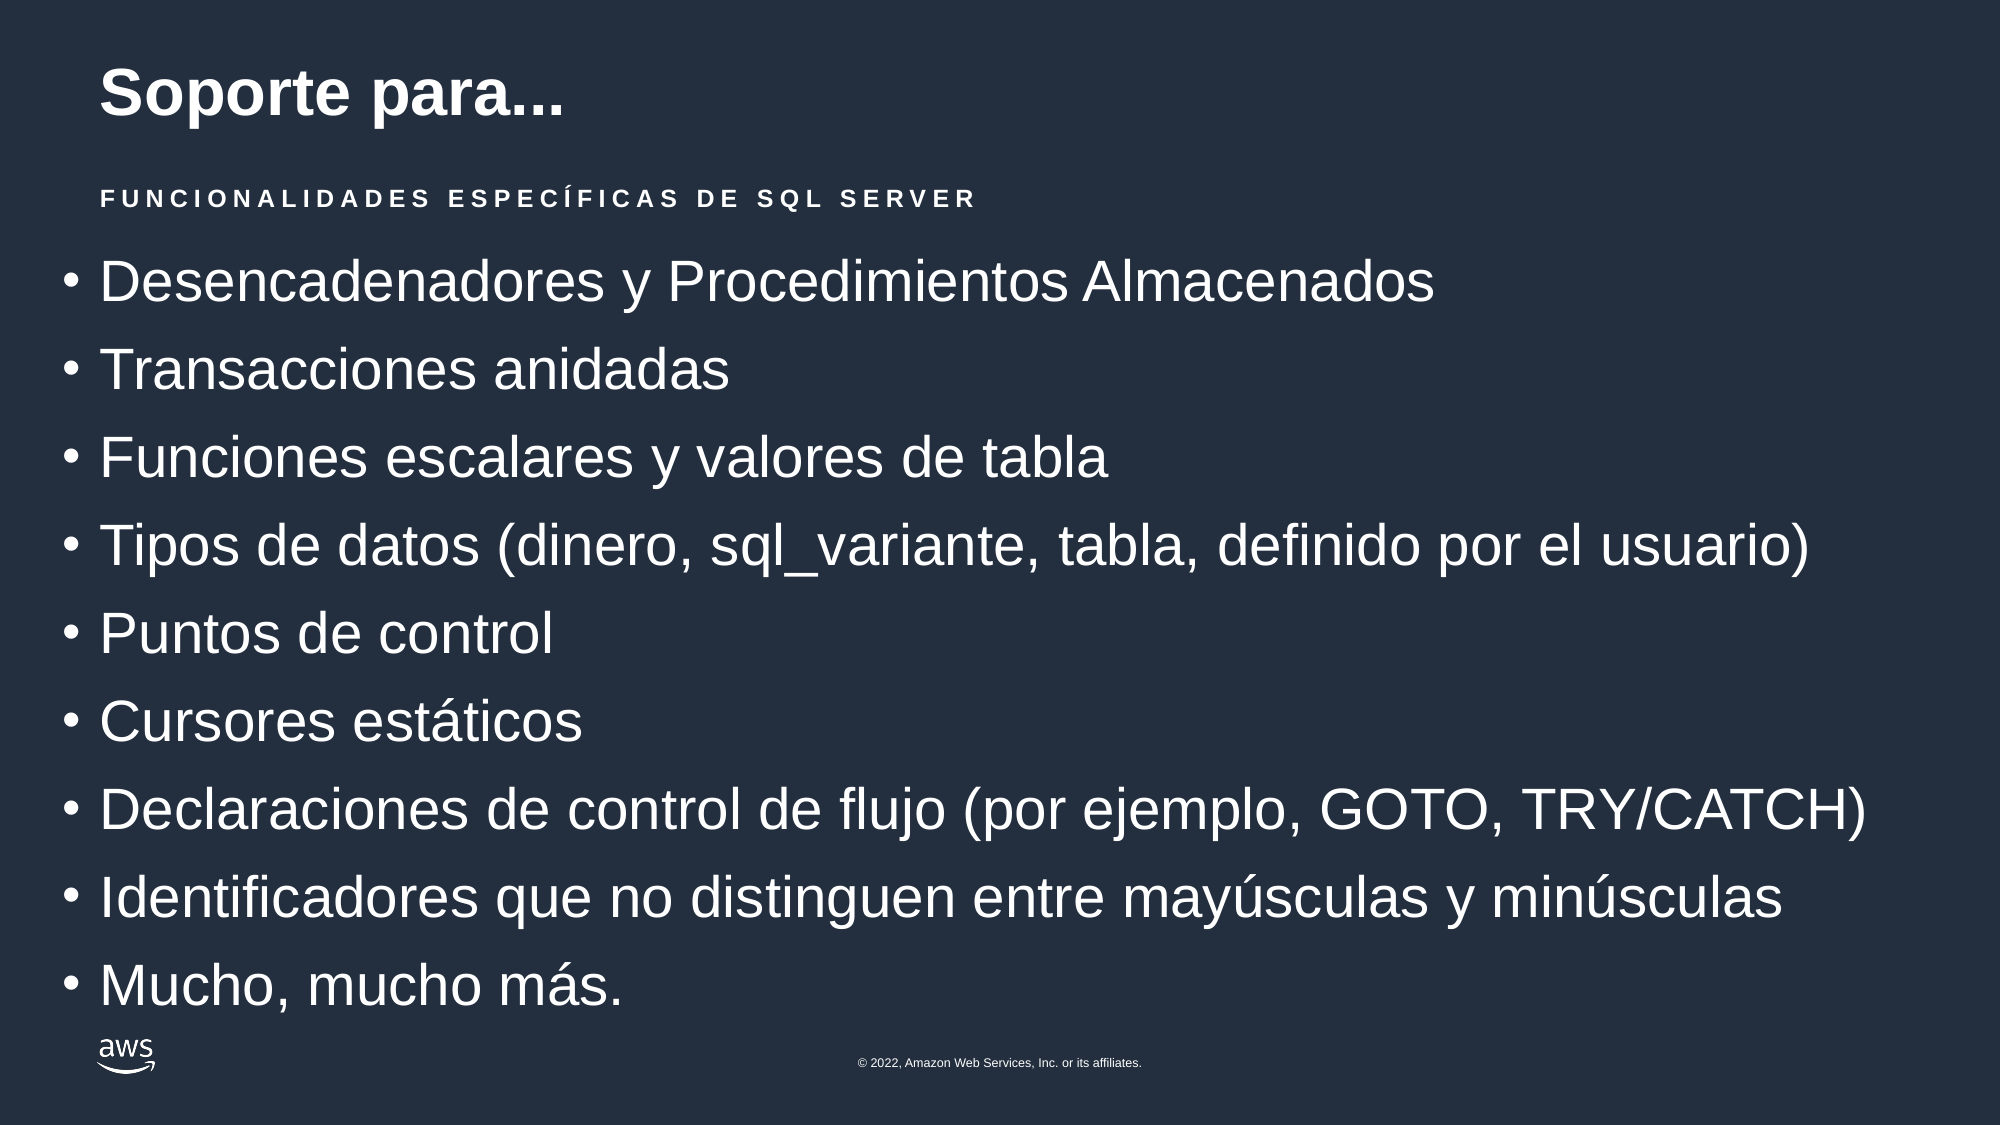

# Soporte para...
Funcionalidades específicas de SQL Server

Desencadenadores y Procedimientos Almacenados
Transacciones anidadas
Funciones escalares y valores de tabla
Tipos de datos (dinero, sql_variante, tabla, definido por el usuario)
Puntos de control
Cursores estáticos
Declaraciones de control de flujo (por ejemplo, GOTO, TRY/CATCH)
Identificadores que no distinguen entre mayúsculas y minúsculas
Mucho, mucho más.